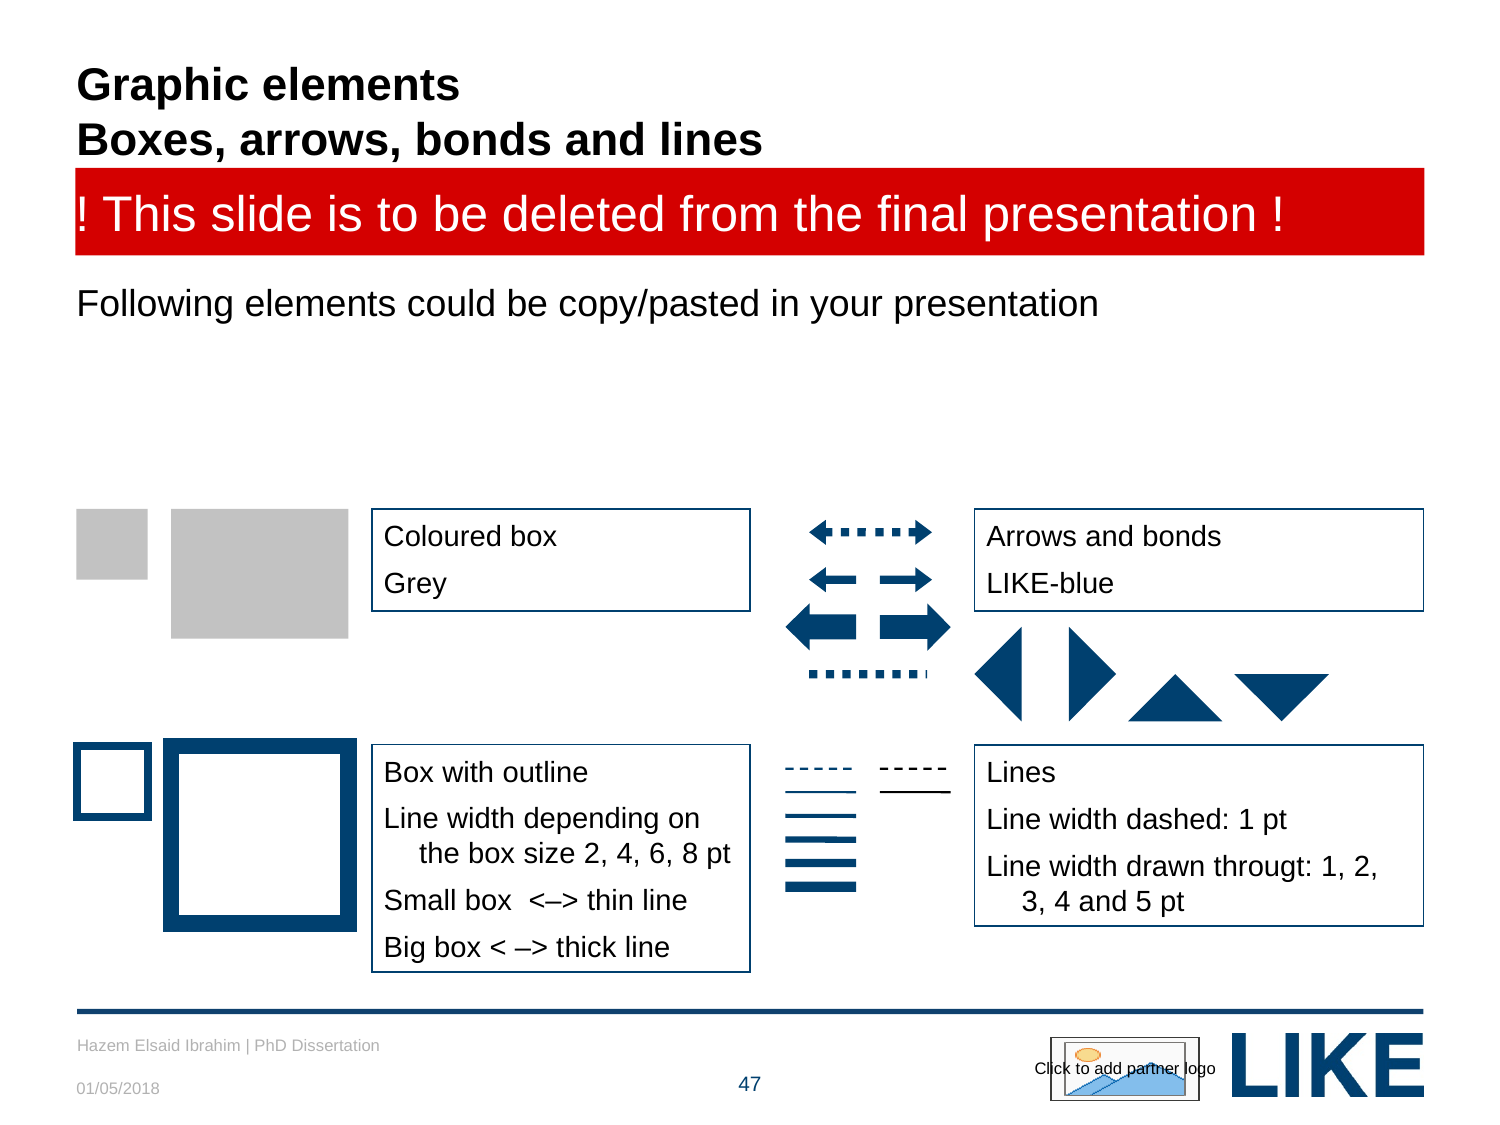

# Graphic elements Boxes, arrows, bonds and lines
! This slide is to be deleted from the final presentation !
Following elements could be copy/pasted in your presentation

Coloured box
Grey
Arrows and bonds
LIKE-blue

Box with outline
Line width depending on the box size 2, 4, 6, 8 pt
Small box  <–> thin line
Big box < –> thick line
Lines
Line width dashed: 1 pt
Line width drawn througt: 1, 2, 3, 4 and 5 pt

Hazem Elsaid Ibrahim | PhD Dissertation
01/05/2018